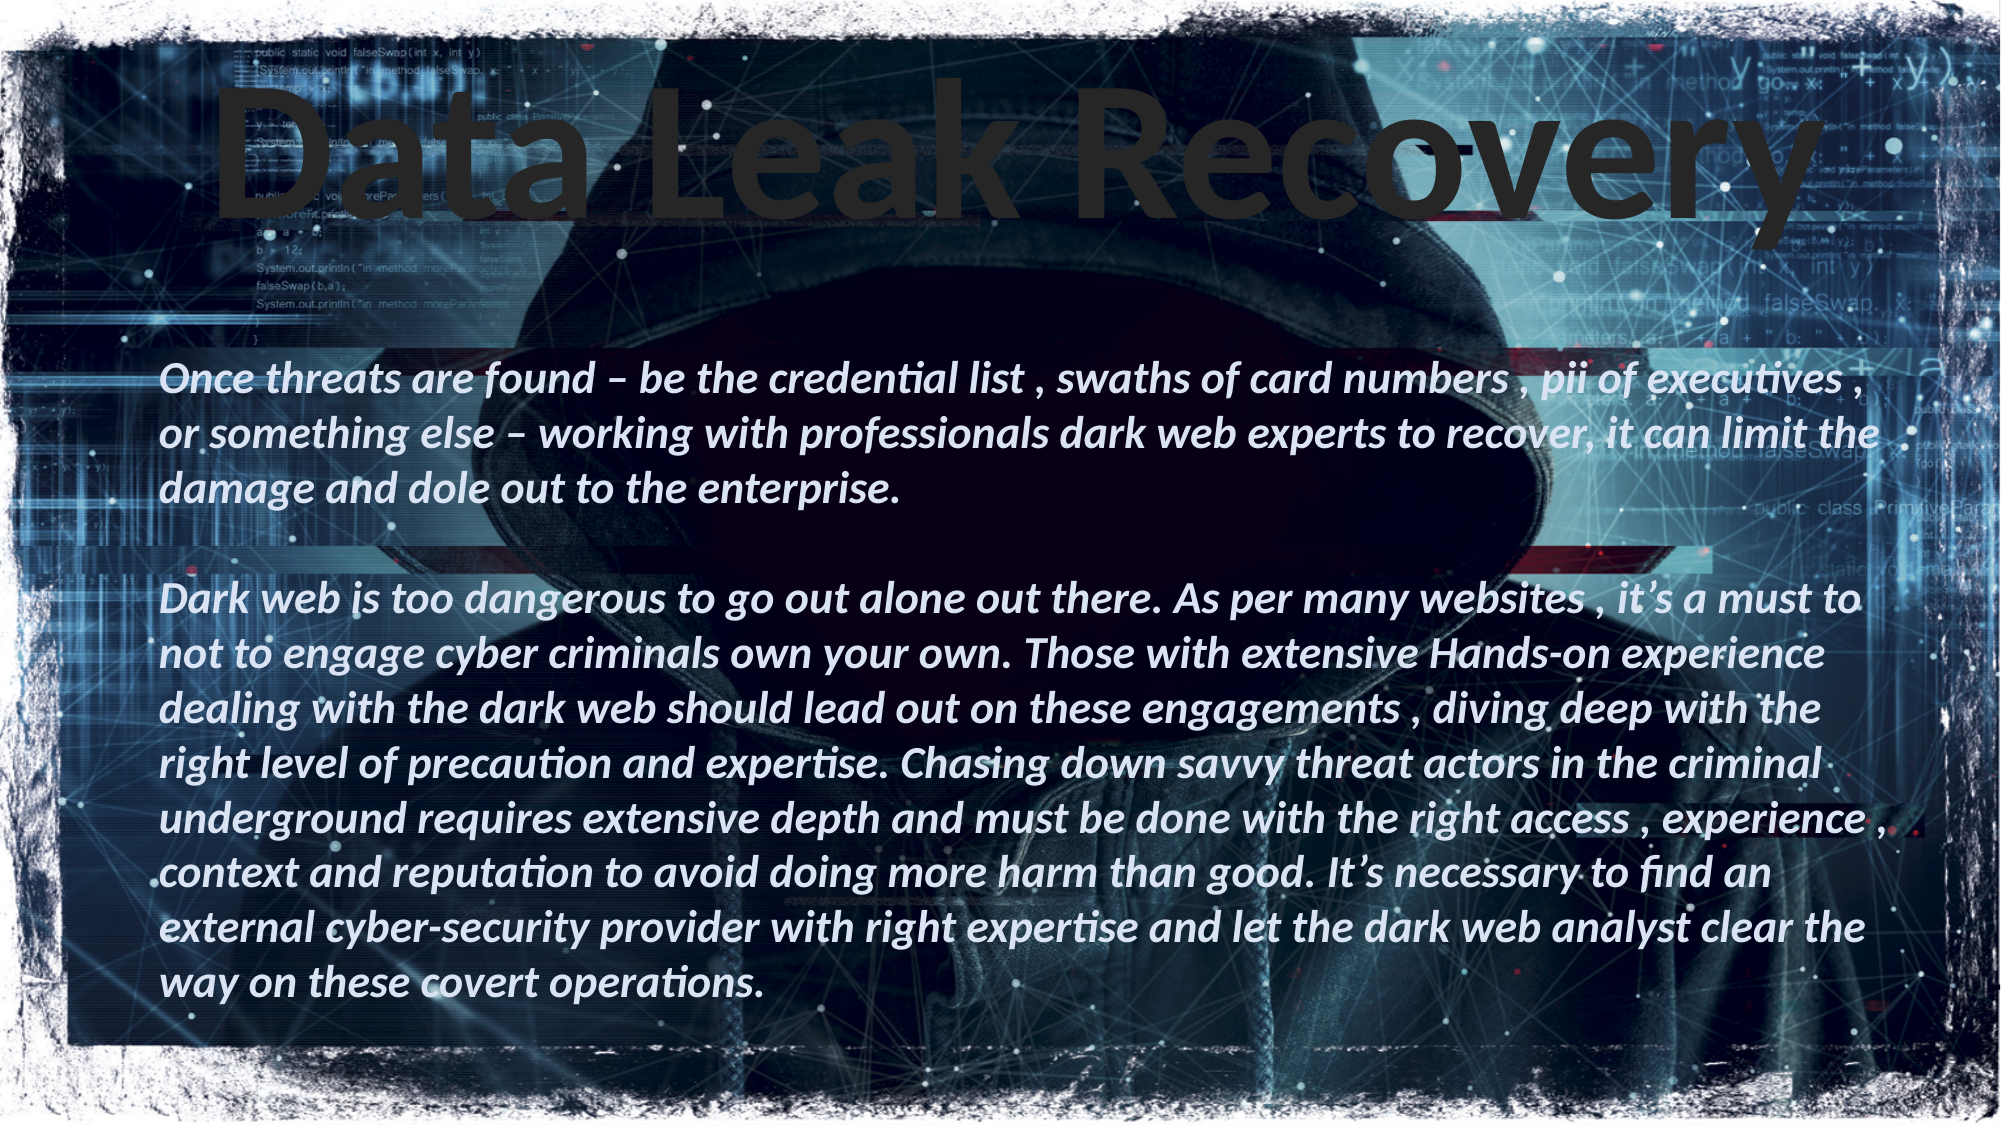

Data Leak Recovery
Once threats are found – be the credential list , swaths of card numbers , pii of executives , or something else – working with professionals dark web experts to recover, it can limit the damage and dole out to the enterprise.

Dark web is too dangerous to go out alone out there. As per many websites , it’s a must to not to engage cyber criminals own your own. Those with extensive Hands-on experience dealing with the dark web should lead out on these engagements , diving deep with the right level of precaution and expertise. Chasing down savvy threat actors in the criminal underground requires extensive depth and must be done with the right access , experience , context and reputation to avoid doing more harm than good. It’s necessary to find an external cyber-security provider with right expertise and let the dark web analyst clear the way on these covert operations.